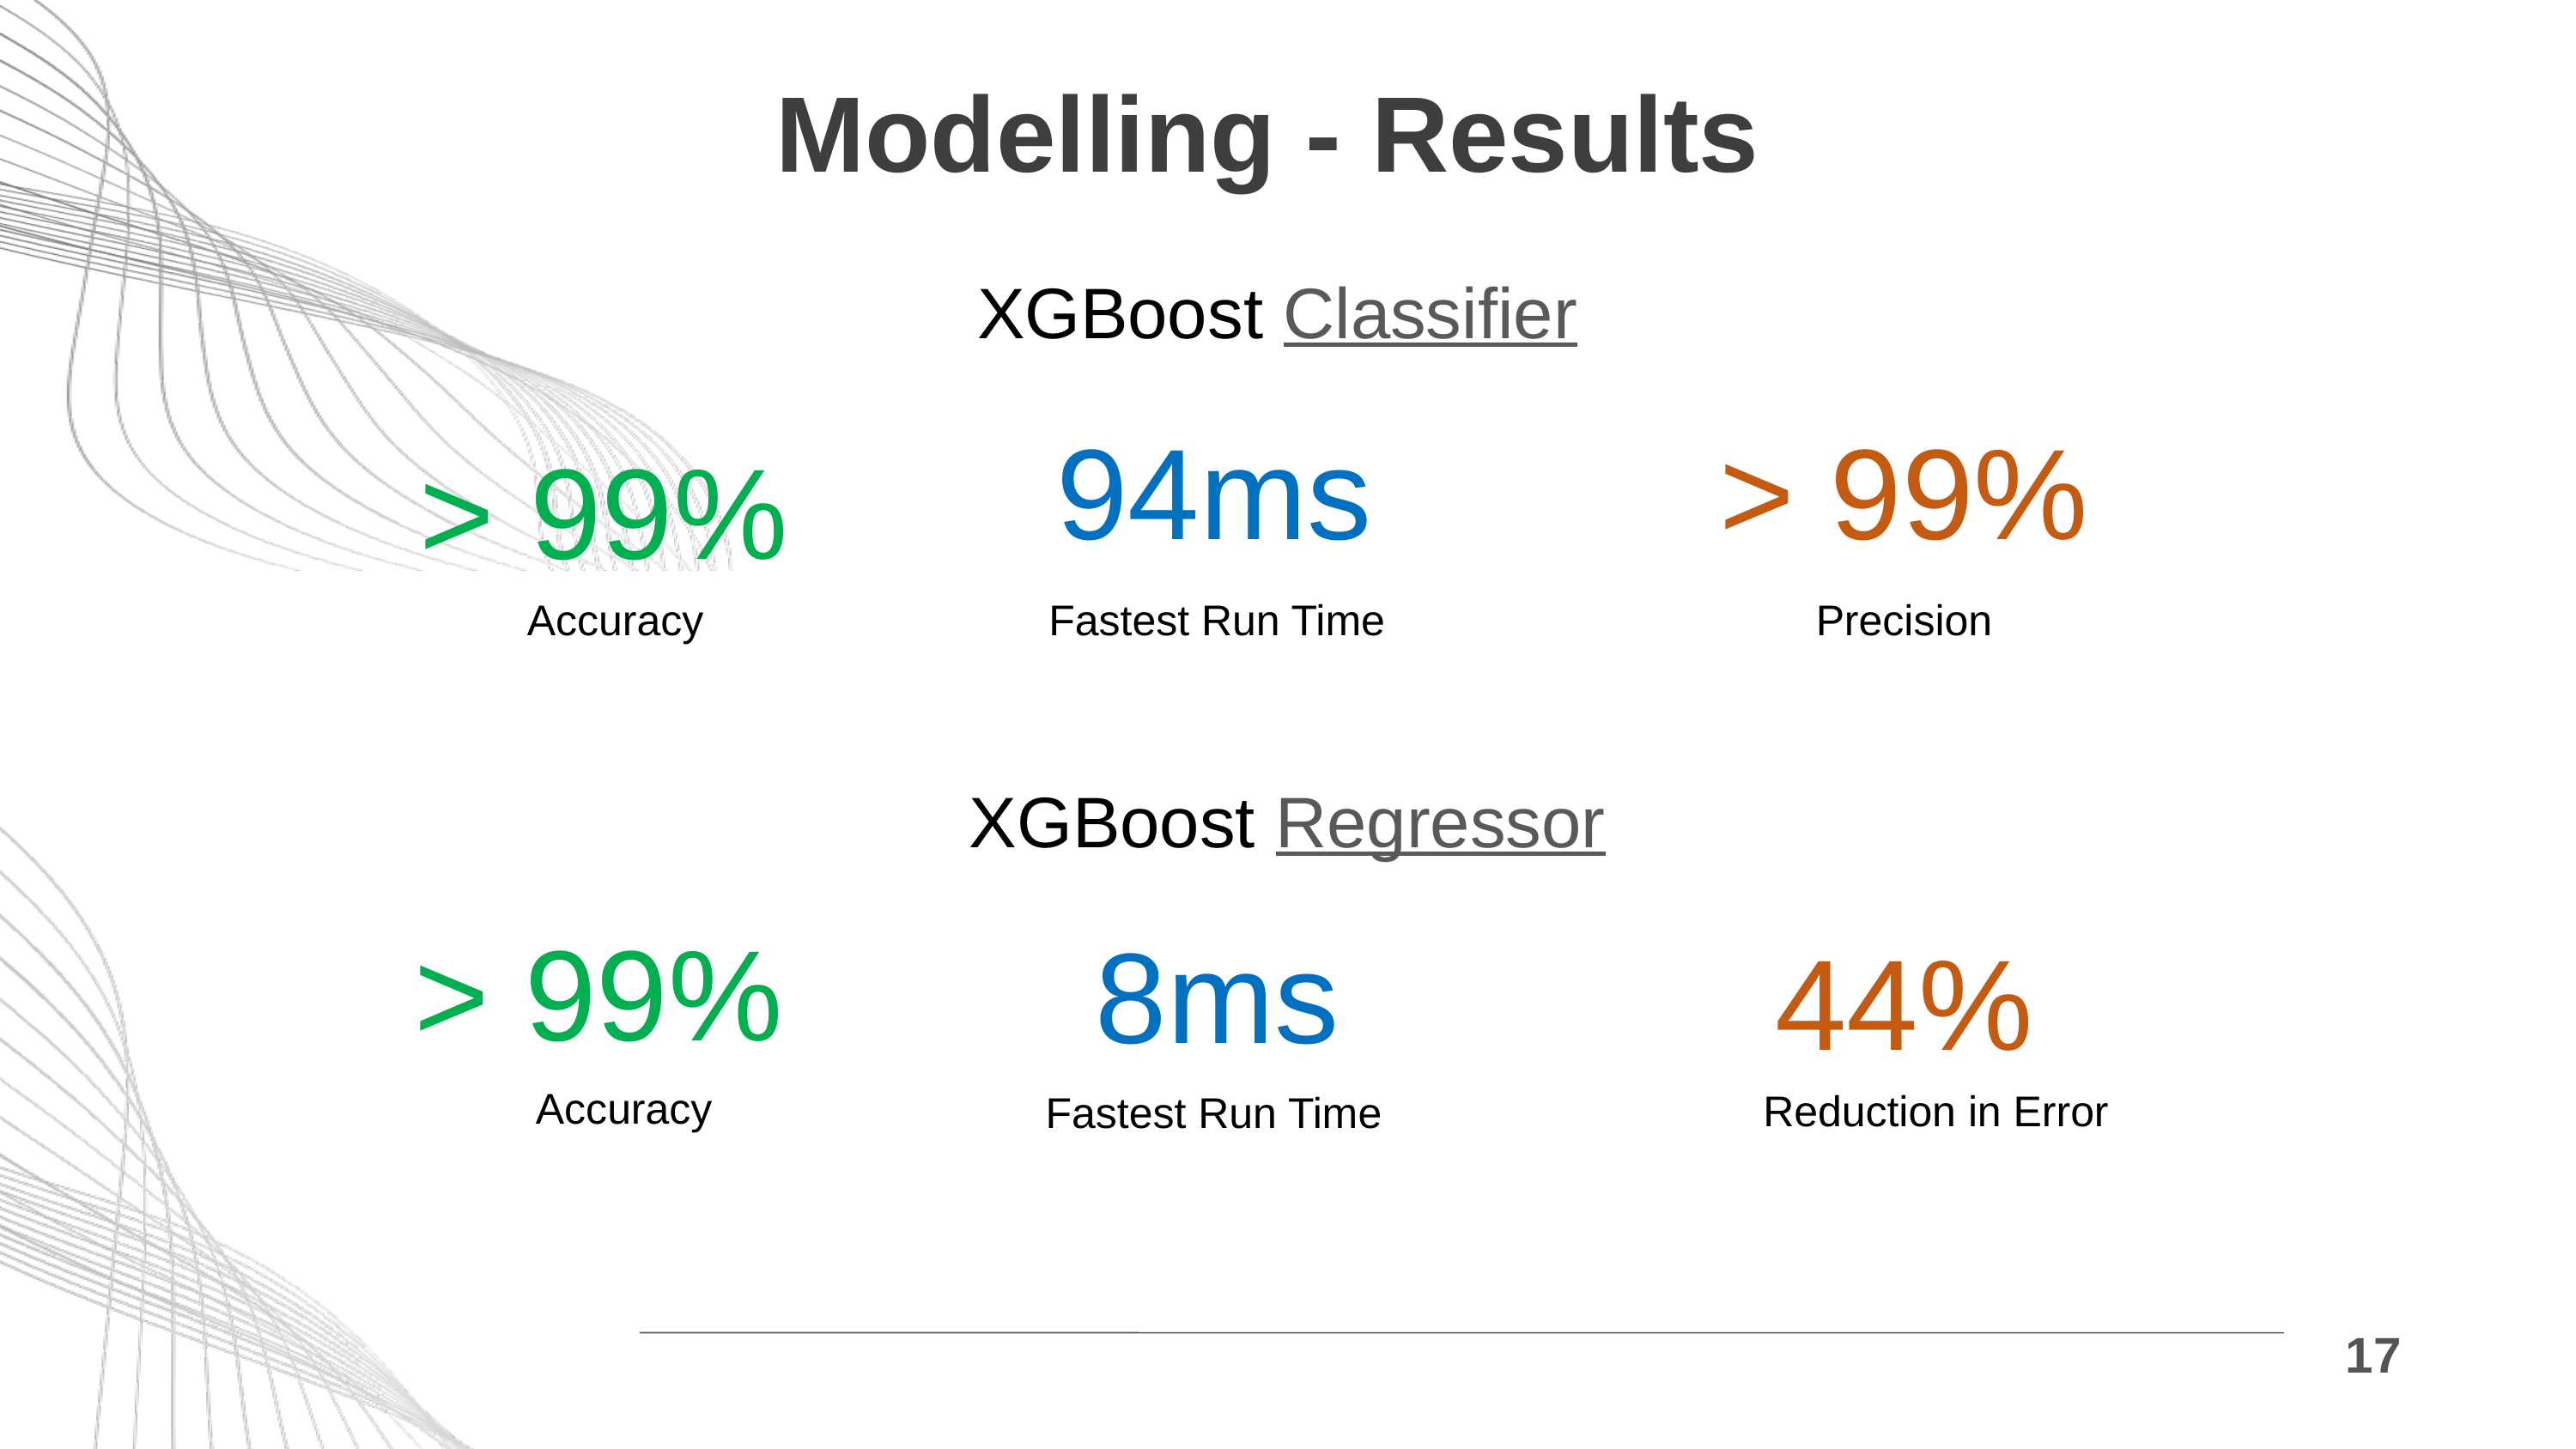

Modelling - Results
XGBoost Classifier
94ms
Fastest Run Time
> 99%
Precision
> 99%
Accuracy
XGBoost Regressor

> 99%
Accuracy
8ms
Fastest Run Time
44%
Reduction in Error
17